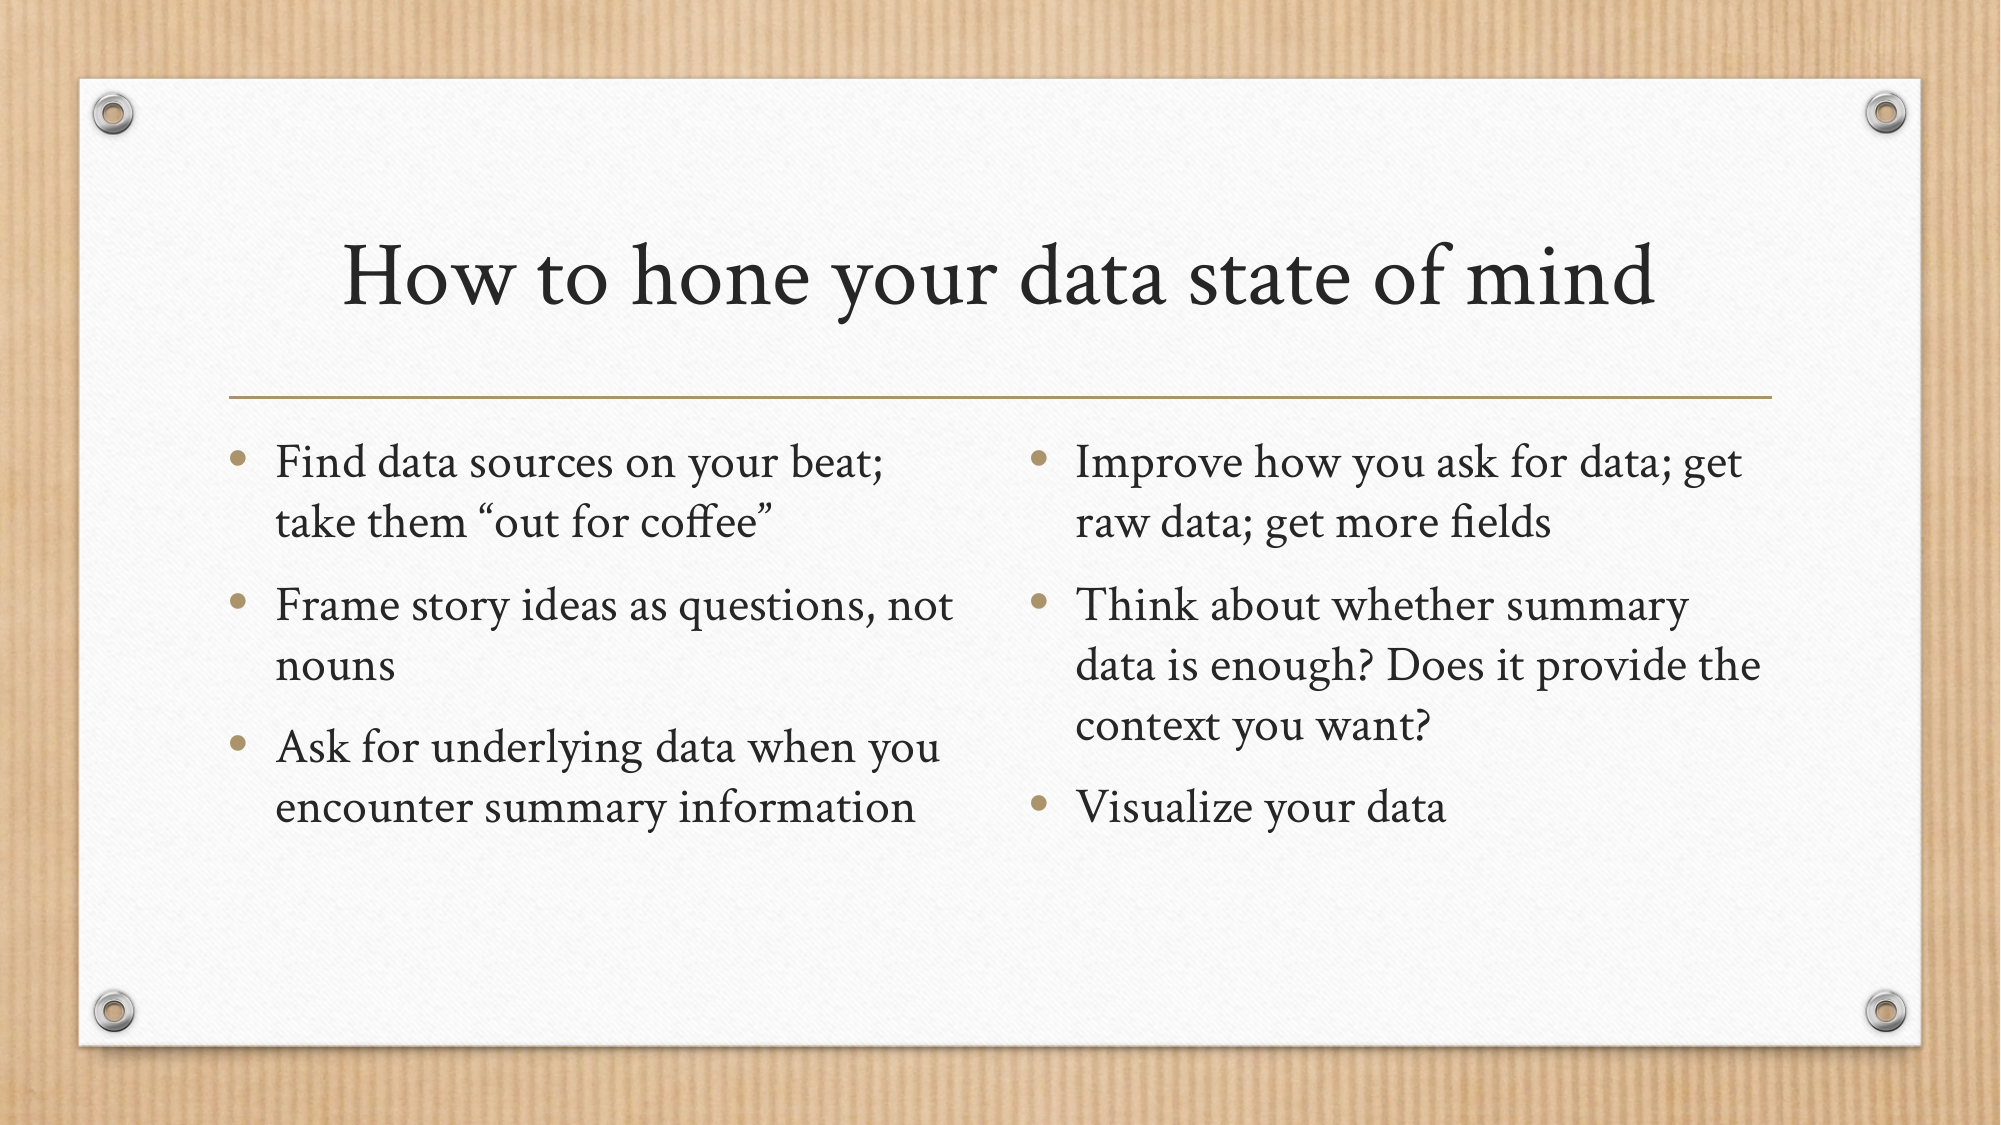

# How to hone your data state of mind
Find data sources on your beat; take them “out for coffee”
Frame story ideas as questions, not nouns
Ask for underlying data when you encounter summary information
Improve how you ask for data; get raw data; get more fields
Think about whether summary data is enough? Does it provide the context you want?
Visualize your data